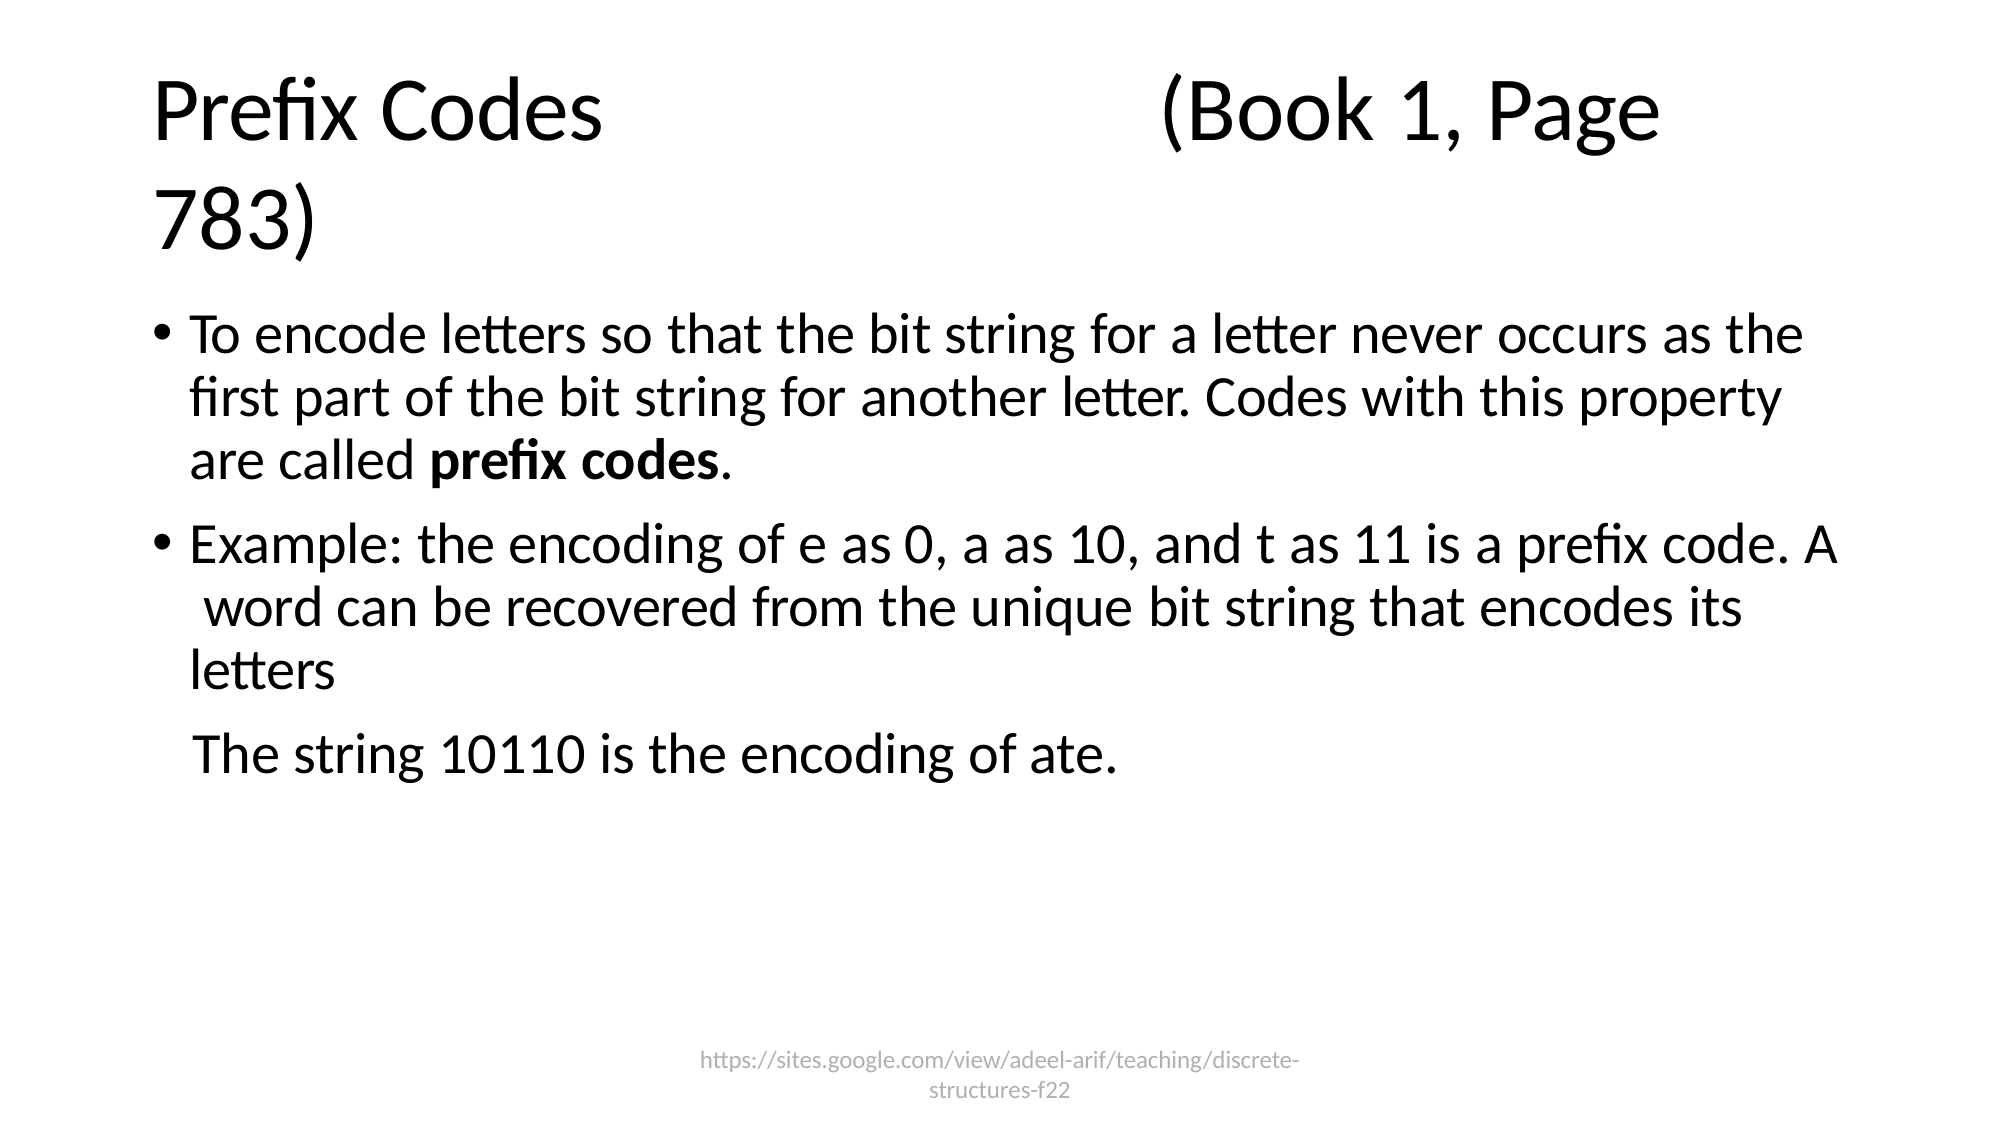

# Prefix Codes	(Book 1, Page 783)
To encode letters so that the bit string for a letter never occurs as the  first part of the bit string for another letter. Codes with this property  are called prefix codes.
Example: the encoding of e as 0, a as 10, and t as 11 is a prefix code. A  word can be recovered from the unique bit string that encodes its  letters
The string 10110 is the encoding of ate.
https://sites.google.com/view/adeel-arif/teaching/discrete-
structures-f22